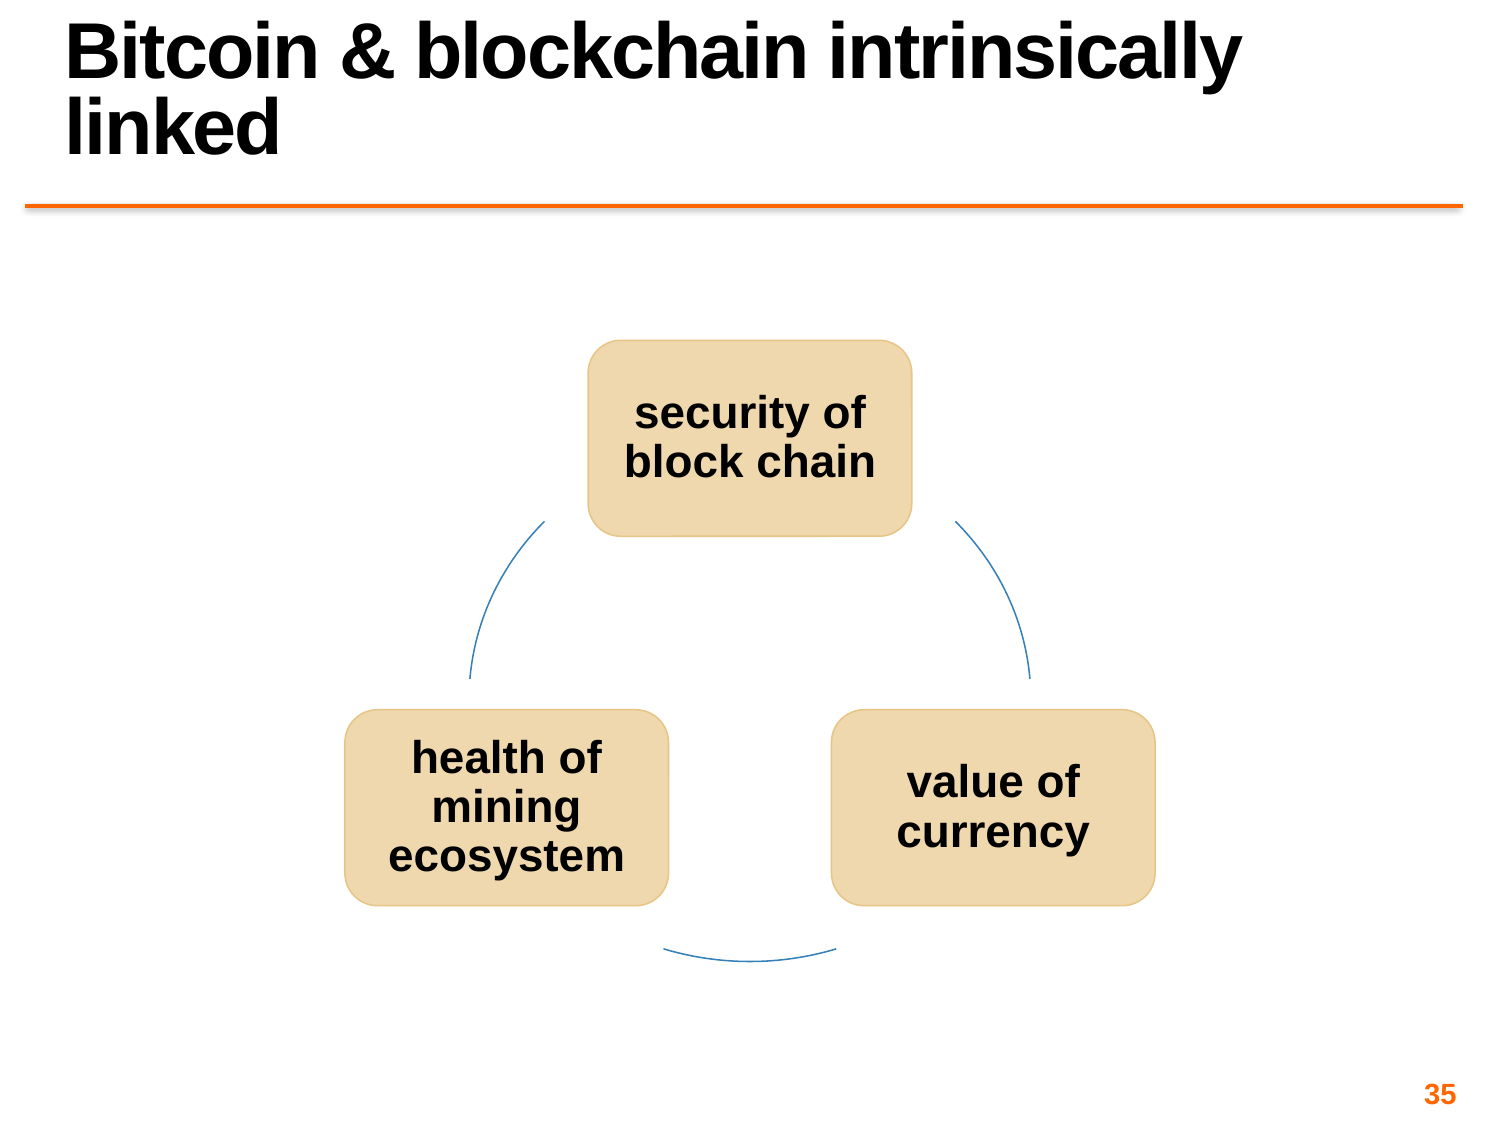

# Bitcoin & blockchain intrinsically linked

security of block chain

health of mining ecosystem

value of currency
35